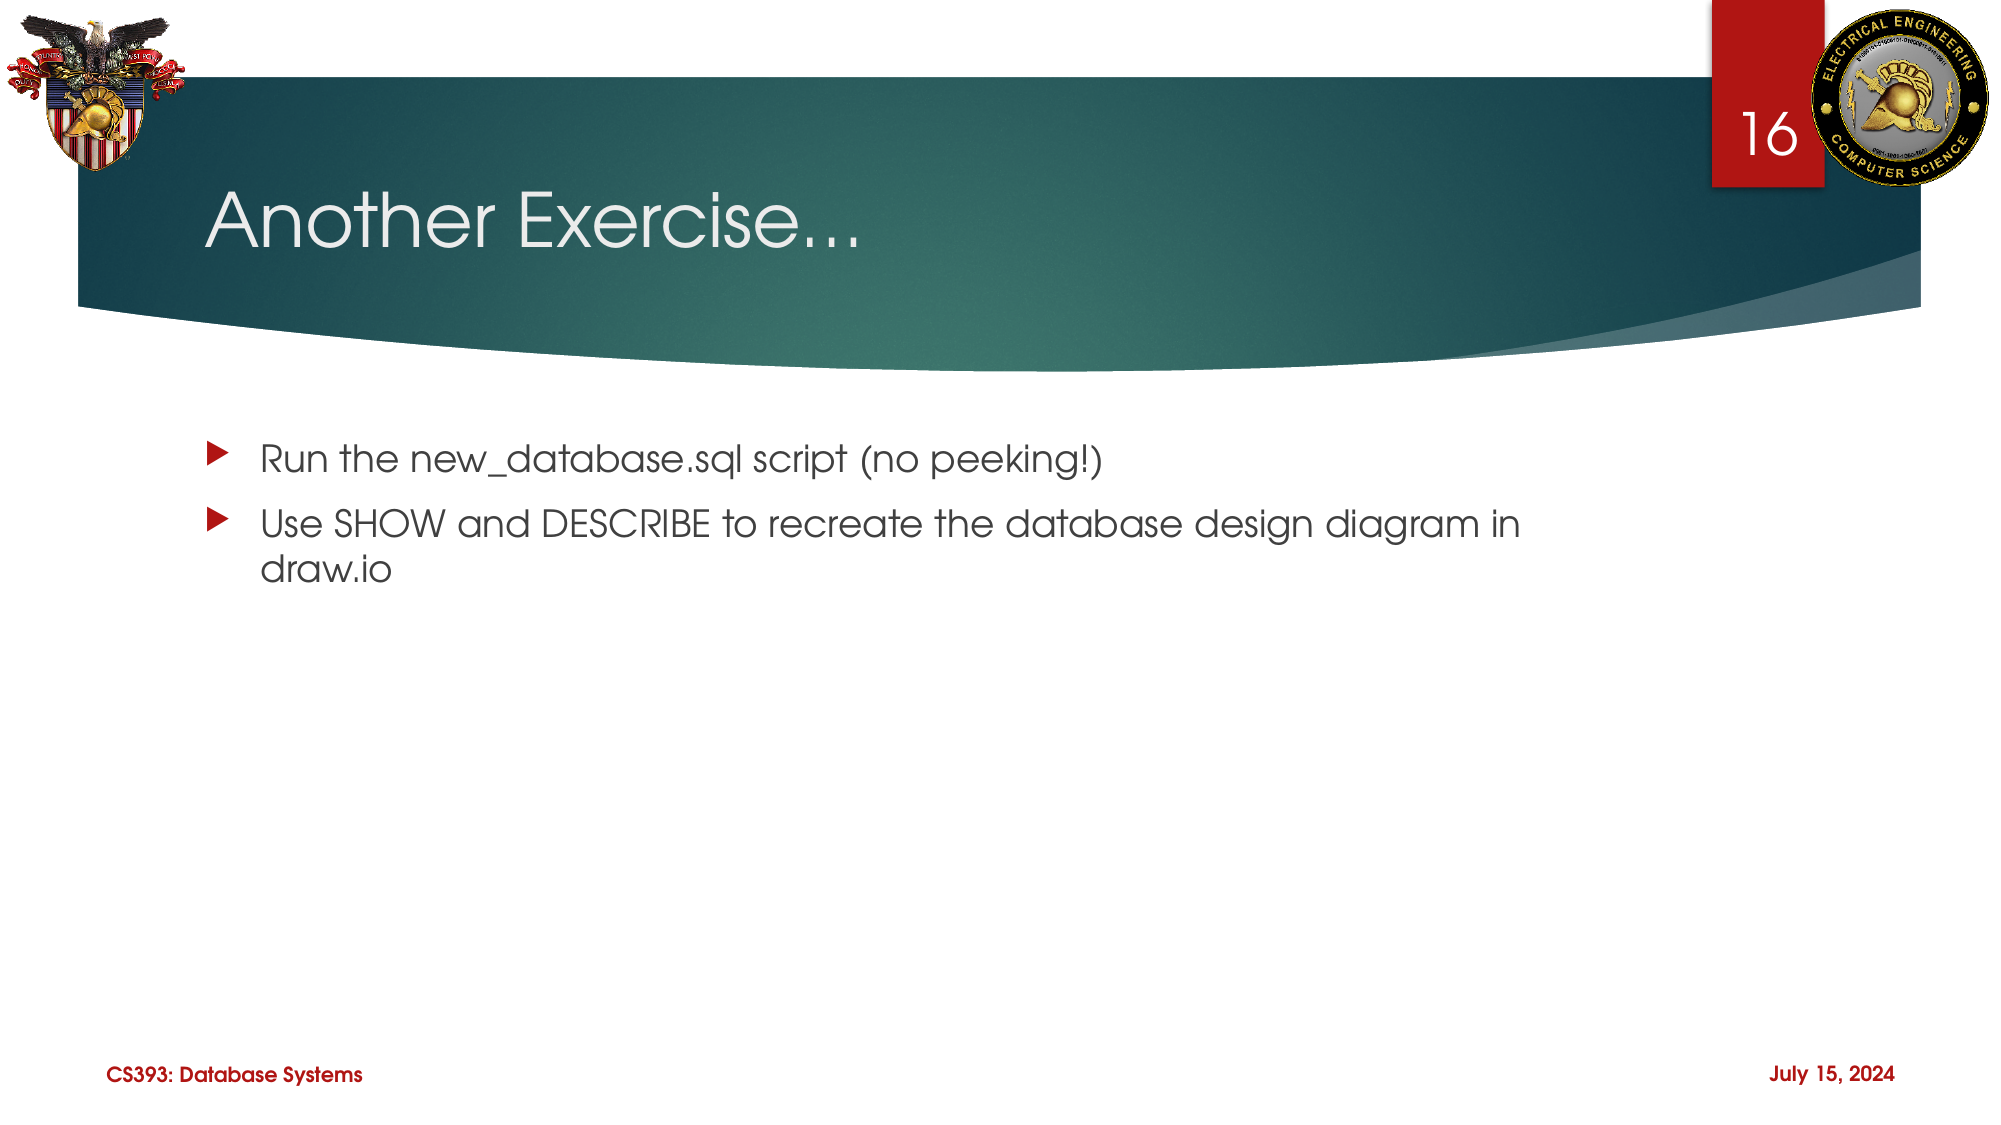

16
# Another Exercise…
Run the new_database.sql script (no peeking!)
Use SHOW and DESCRIBE to recreate the database design diagram in draw.io

CS393: Database Systems
July 15, 2024